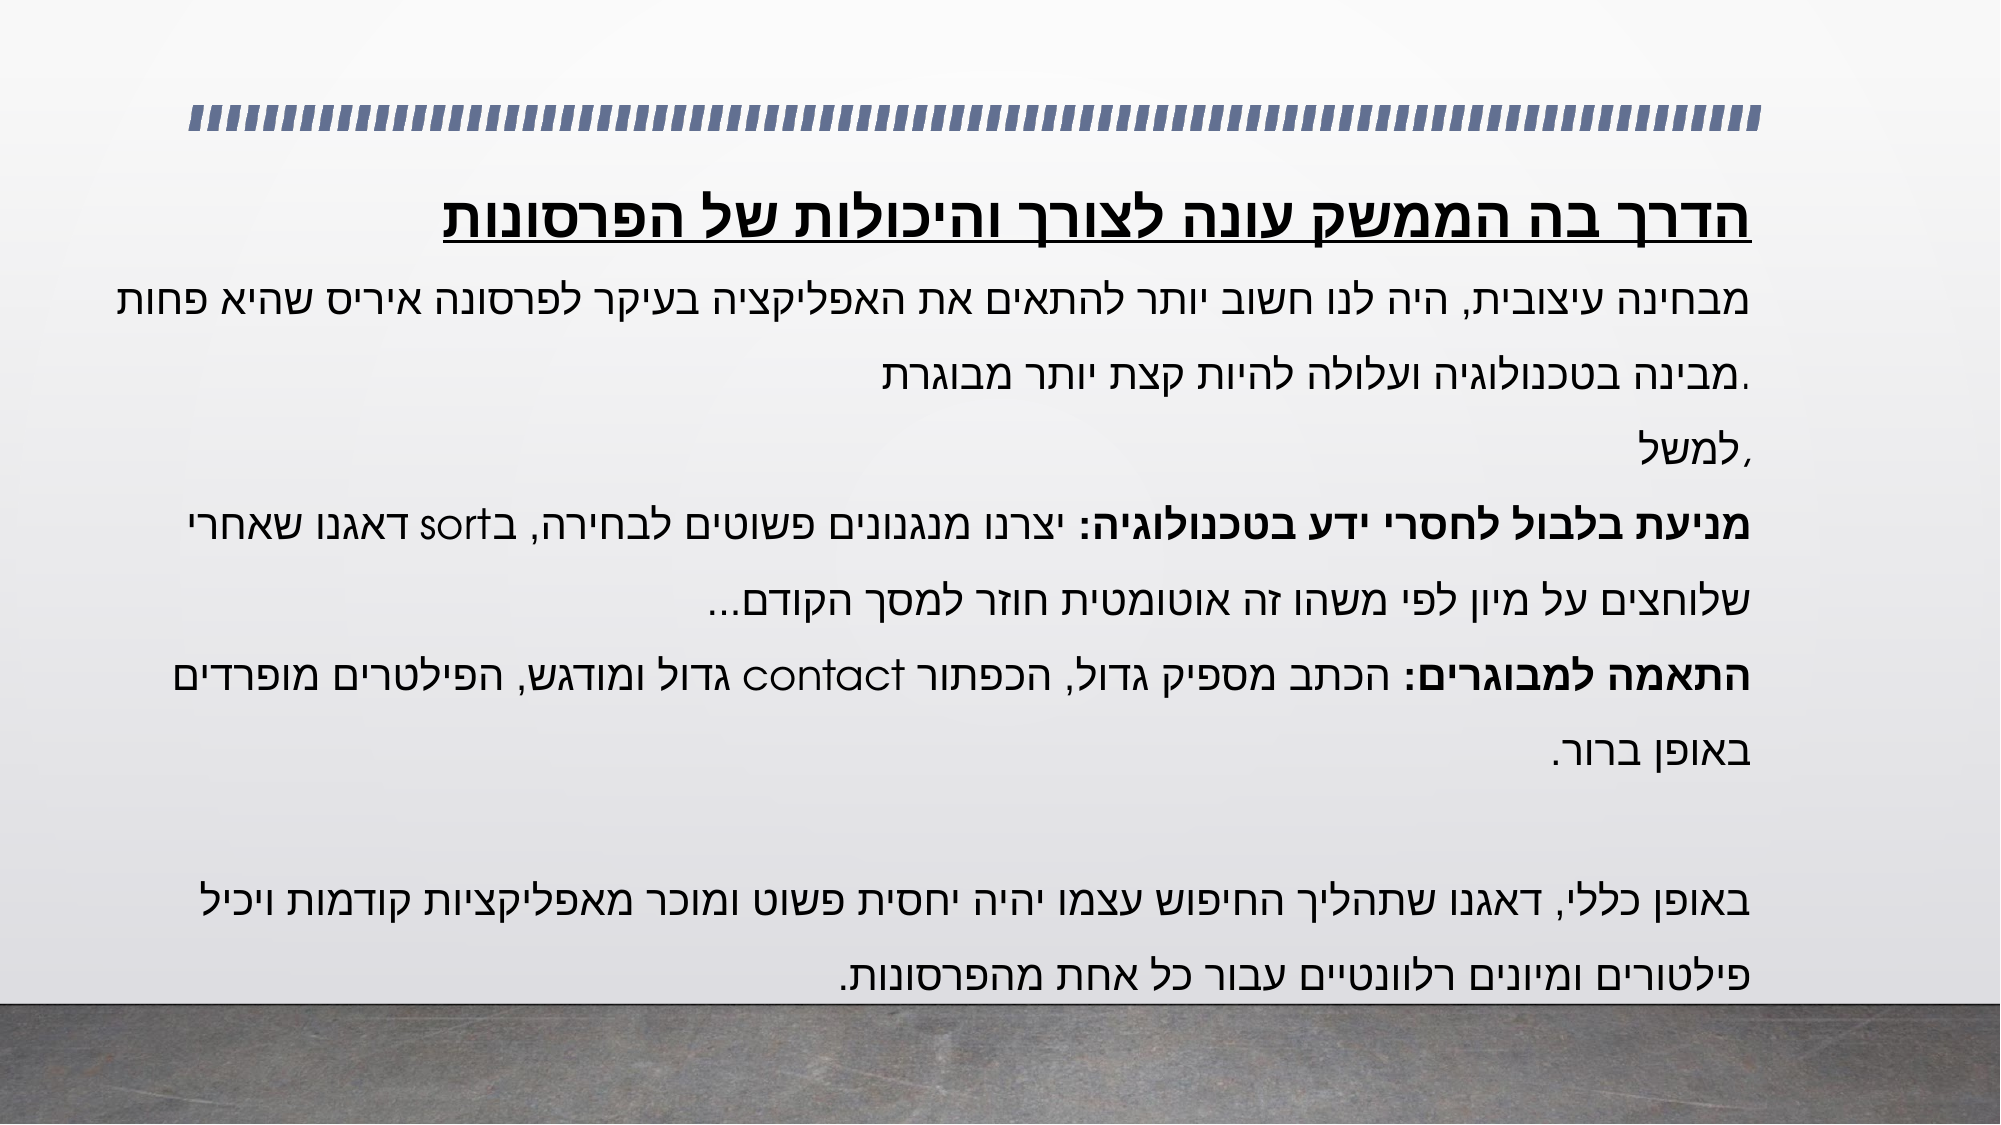

הדרך בה הממשק עונה לצורך והיכולות של הפרסונות
מבחינה עיצובית, היה לנו חשוב יותר להתאים את האפליקציה בעיקר לפרסונה איריס שהיא פחות מבינה בטכנולוגיה ועלולה להיות קצת יותר מבוגרת.
למשל,
מניעת בלבול לחסרי ידע בטכנולוגיה: יצרנו מנגנונים פשוטים לבחירה, בsort דאגנו שאחרי שלוחצים על מיון לפי משהו זה אוטומטית חוזר למסך הקודם...
התאמה למבוגרים: הכתב מספיק גדול, הכפתור contact גדול ומודגש, הפילטרים מופרדים באופן ברור.

באופן כללי, דאגנו שתהליך החיפוש עצמו יהיה יחסית פשוט ומוכר מאפליקציות קודמות ויכיל פילטורים ומיונים רלוונטיים עבור כל אחת מהפרסונות.